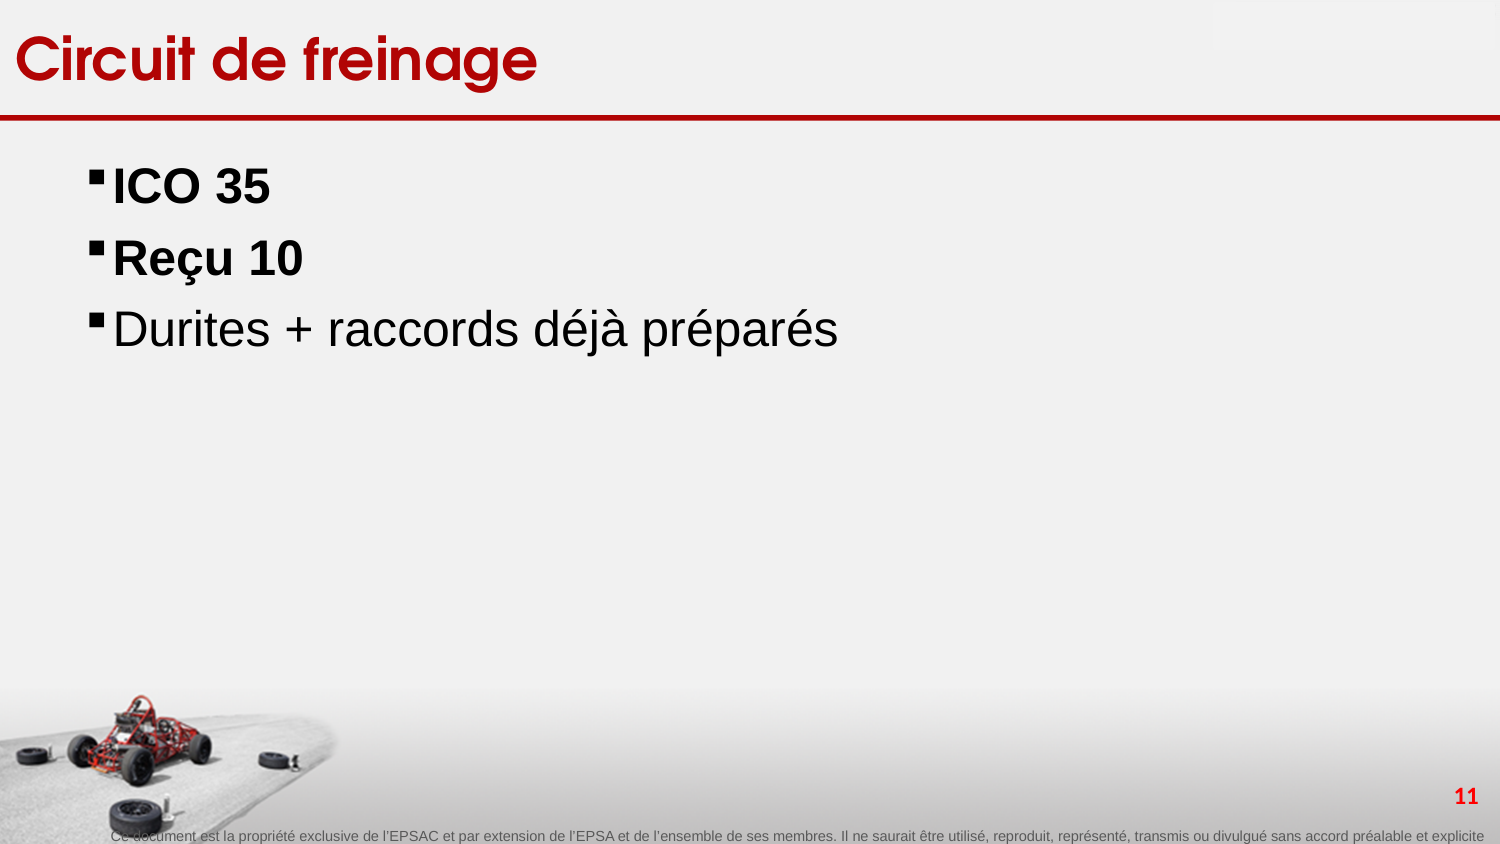

# Circuit de freinage
ICO 35
Reçu 10
Durites + raccords déjà préparés
11